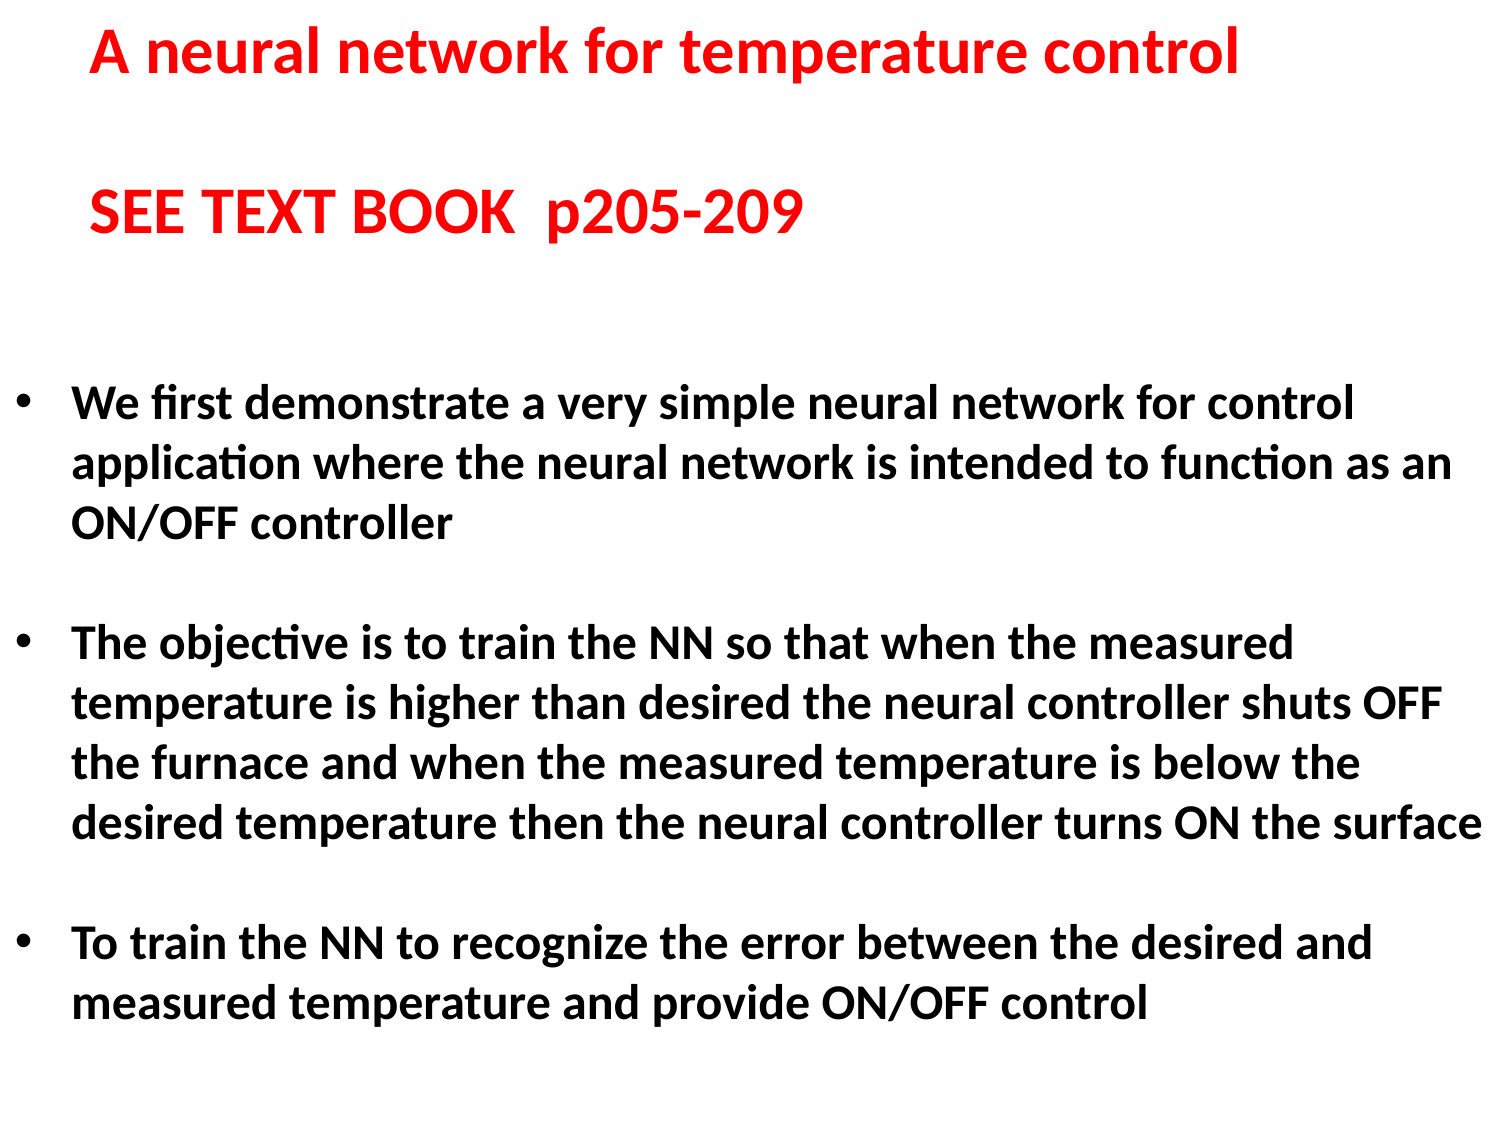

A neural network for temperature control

SEE TEXT BOOK  p205-209
We first demonstrate a very simple neural network for control application where the neural network is intended to function as an ON/OFF controller

The objective is to train the NN so that when the measured temperature is higher than desired the neural controller shuts OFF the furnace and when the measured temperature is below the desired temperature then the neural controller turns ON the surface

To train the NN to recognize the error between the desired and measured temperature and provide ON/OFF control